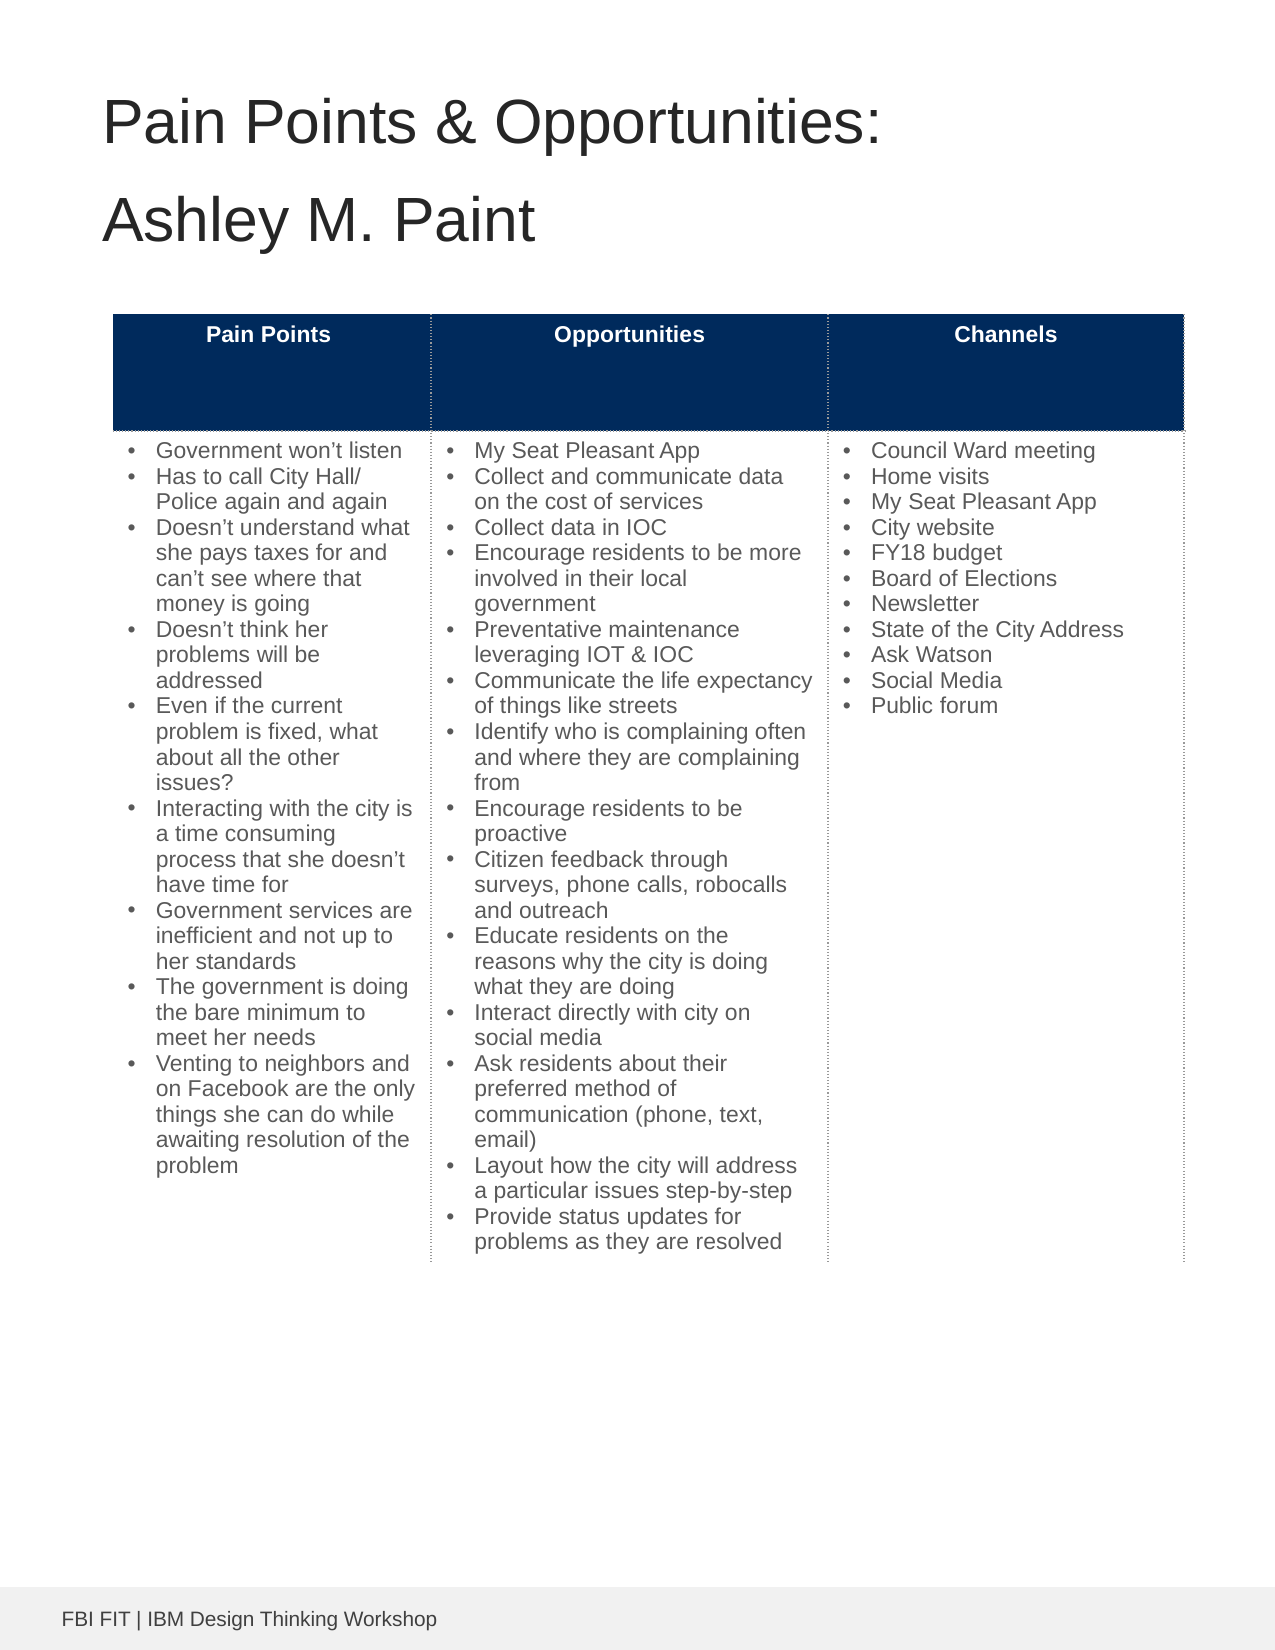

Pain Points & Opportunities:
Ashley M. Paint
| Pain Points | Opportunities | Channels |
| --- | --- | --- |
| Government won’t listen Has to call City Hall/ Police again and again Doesn’t understand what she pays taxes for and can’t see where that money is going Doesn’t think her problems will be addressed Even if the current problem is fixed, what about all the other issues? Interacting with the city is a time consuming process that she doesn’t have time for Government services are inefficient and not up to her standards The government is doing the bare minimum to meet her needs Venting to neighbors and on Facebook are the only things she can do while awaiting resolution of the problem | My Seat Pleasant App Collect and communicate data on the cost of services Collect data in IOC Encourage residents to be more involved in their local government Preventative maintenance leveraging IOT & IOC Communicate the life expectancy of things like streets Identify who is complaining often and where they are complaining from Encourage residents to be proactive Citizen feedback through surveys, phone calls, robocalls and outreach Educate residents on the reasons why the city is doing what they are doing Interact directly with city on social media Ask residents about their preferred method of communication (phone, text, email) Layout how the city will address a particular issues step-by-step Provide status updates for problems as they are resolved | Council Ward meeting Home visits My Seat Pleasant App City website FY18 budget Board of Elections Newsletter State of the City Address Ask Watson Social Media Public forum |
FBI FIT | IBM Design Thinking Workshop